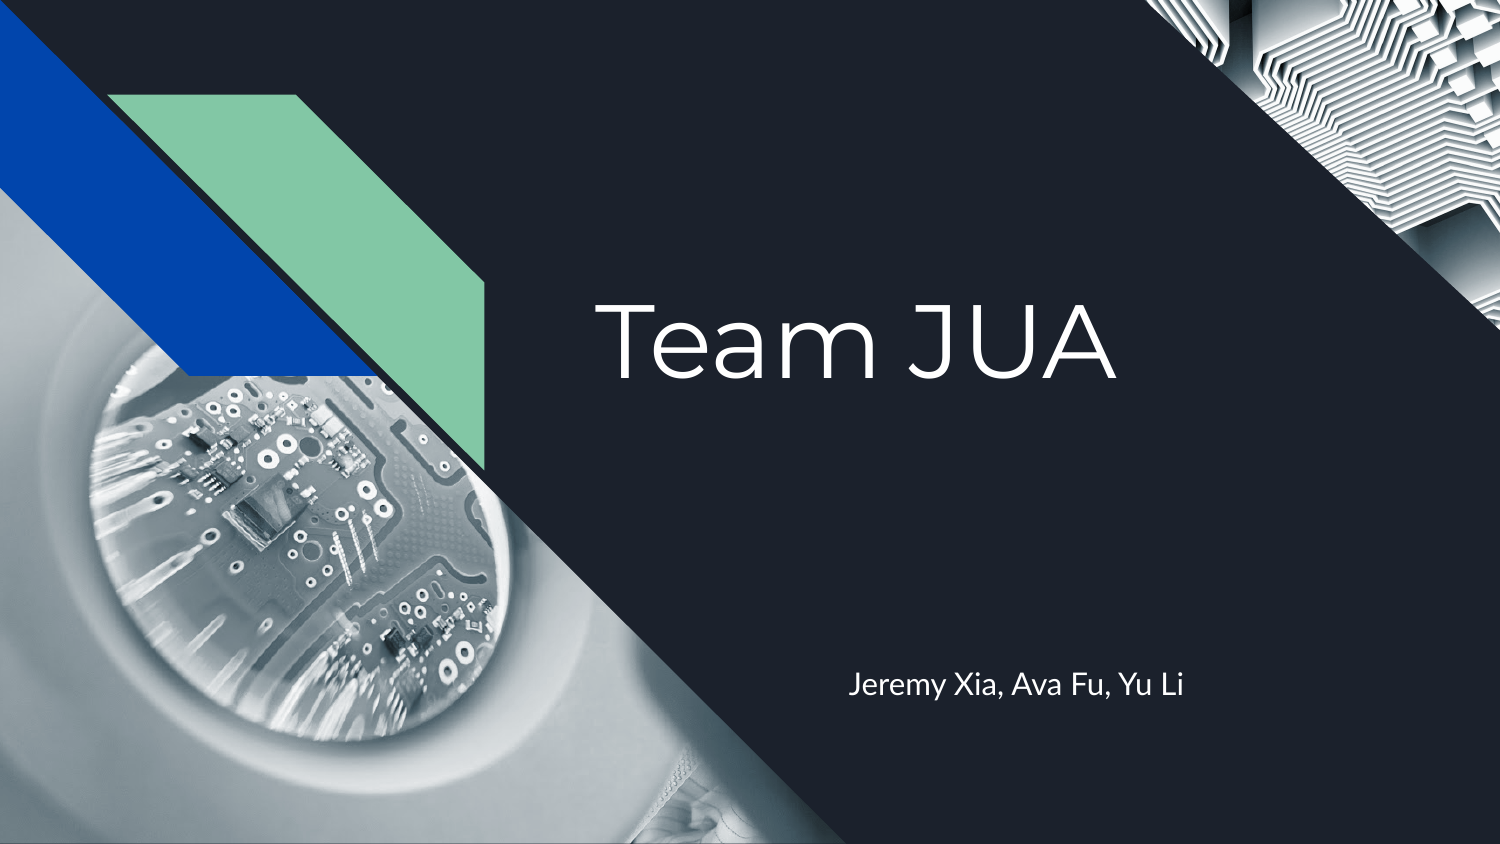

# Team JUA
Jeremy Xia, Ava Fu, Yu Li